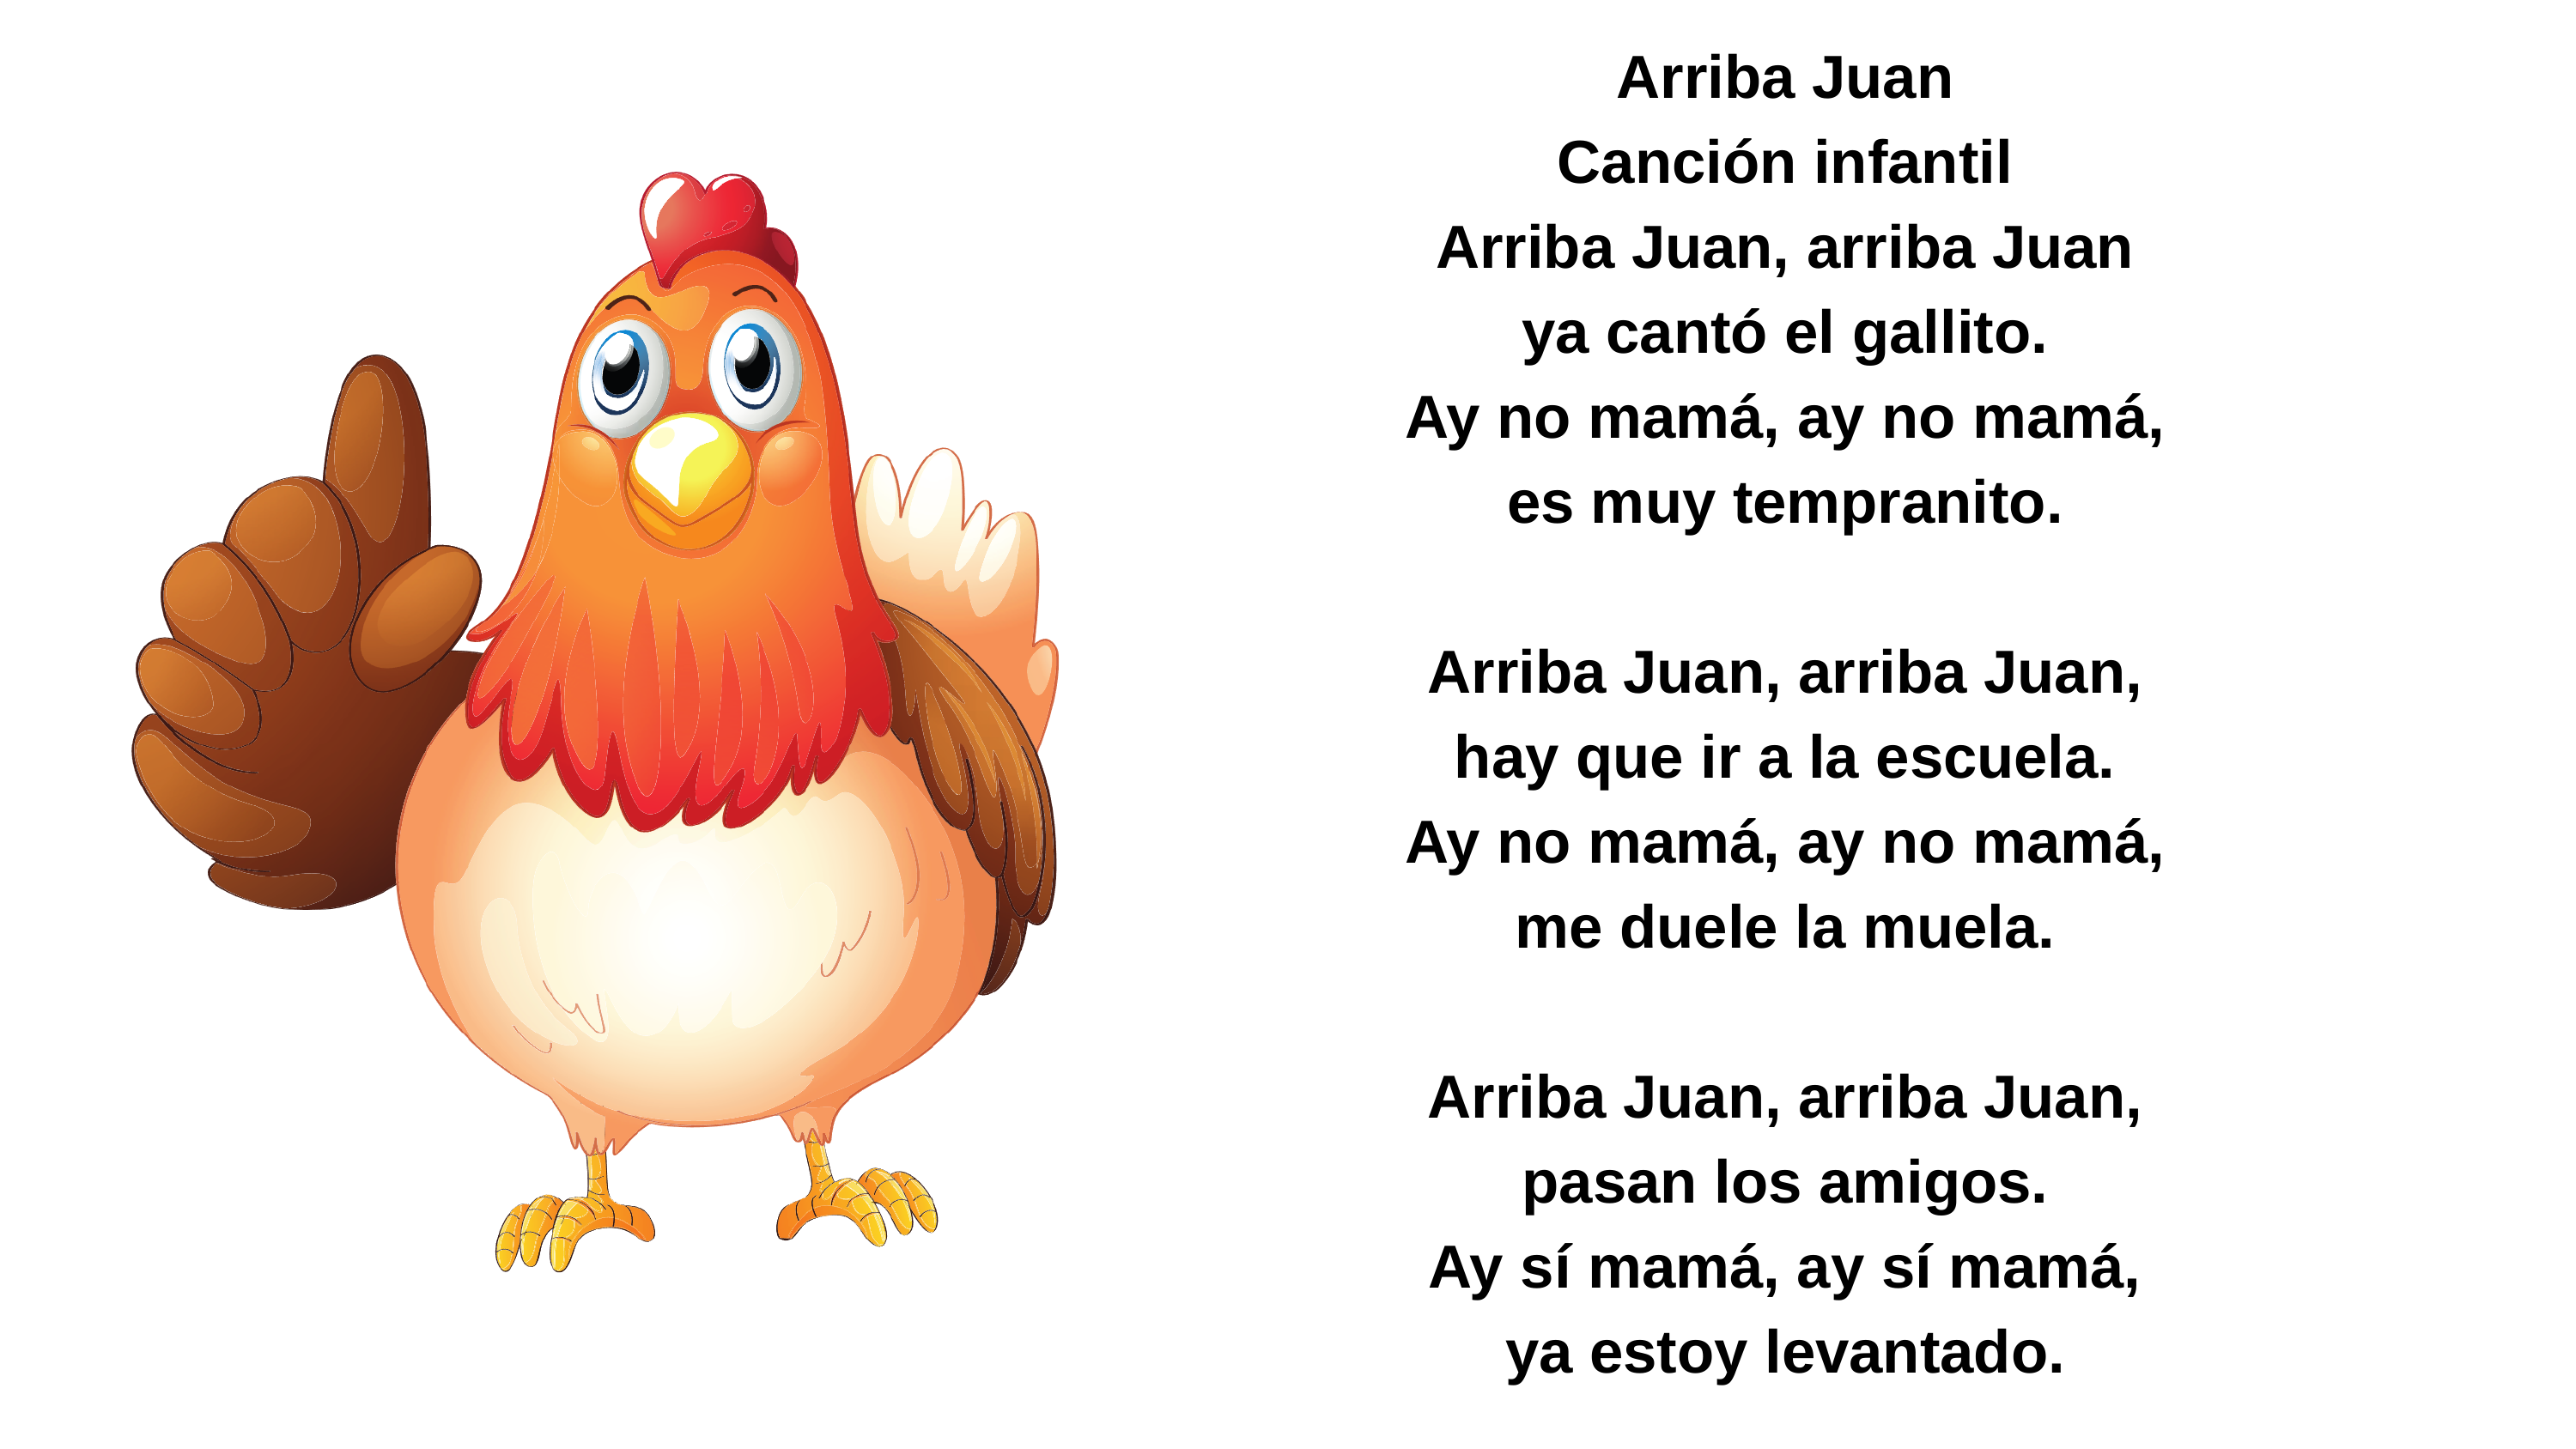

Arriba Juan
Canción infantil
Arriba Juan, arriba Juan
ya cantó el gallito.
Ay no mamá, ay no mamá,
es muy tempranito.

Arriba Juan, arriba Juan,
hay que ir a la escuela.
Ay no mamá, ay no mamá,
me duele la muela.

Arriba Juan, arriba Juan,
pasan los amigos.
Ay sí mamá, ay sí mamá,
ya estoy levantado.